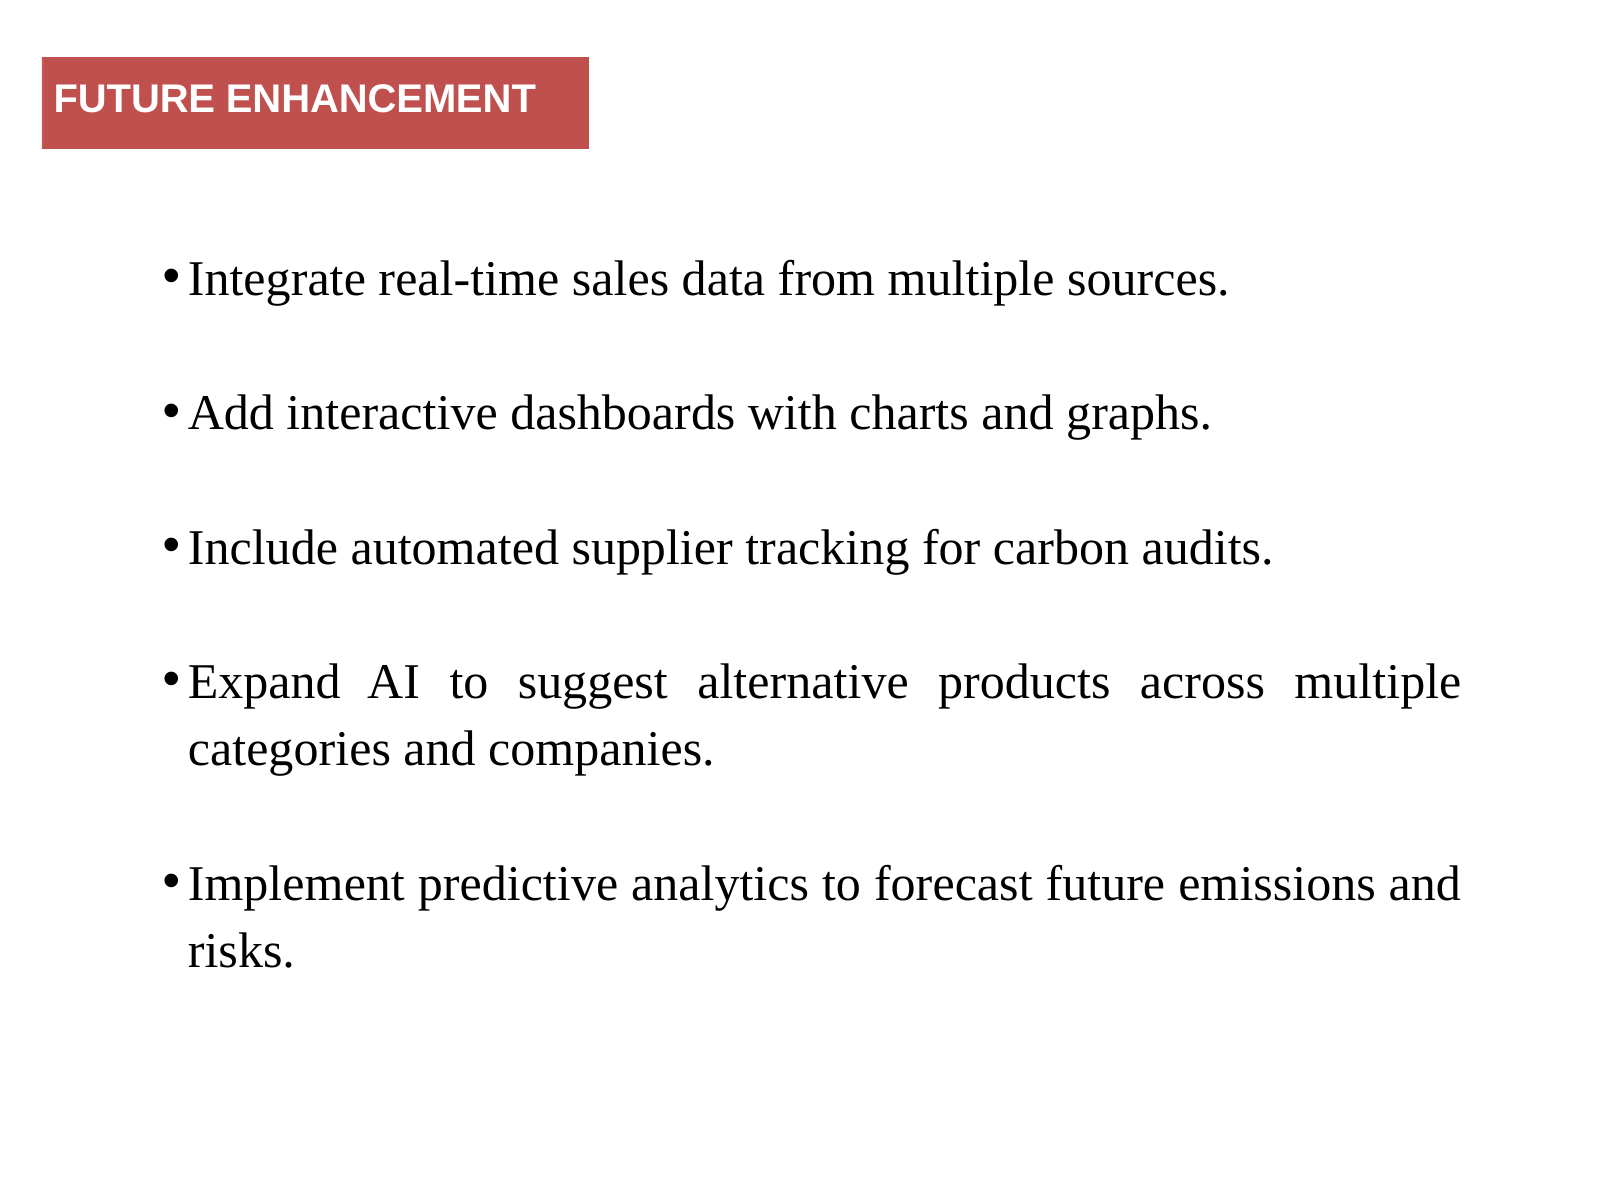

FUTURE ENHANCEMENT
Integrate real-time sales data from multiple sources.

Add interactive dashboards with charts and graphs.

Include automated supplier tracking for carbon audits.

Expand AI to suggest alternative products across multiple categories and companies.

Implement predictive analytics to forecast future emissions and risks.